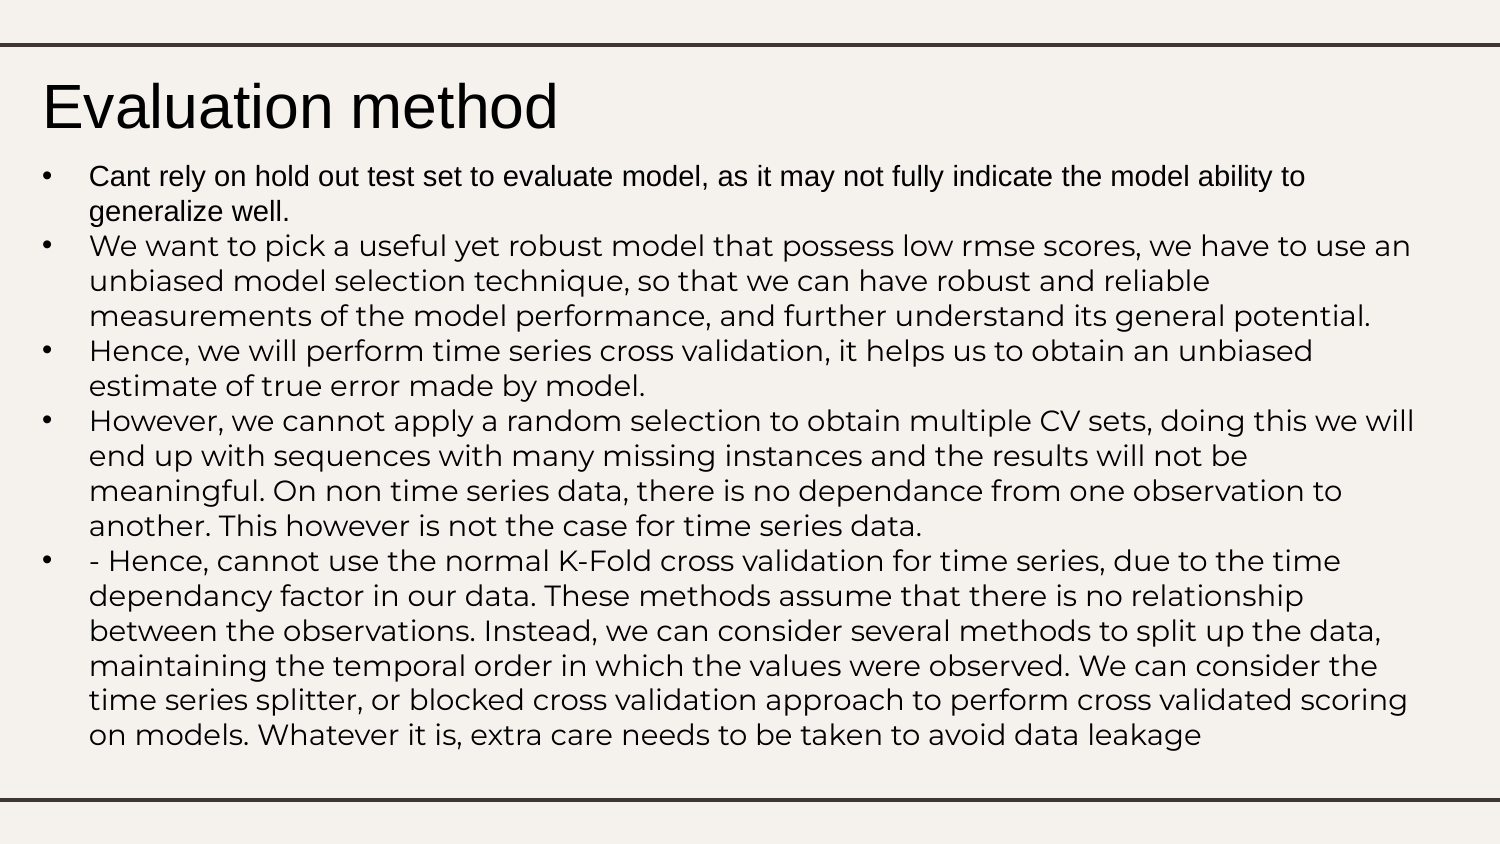

# Evaluation method

Cant rely on hold out test set to evaluate model, as it may not fully indicate the model ability to generalize well.
We want to pick a useful yet robust model that possess low rmse scores, we have to use an unbiased model selection technique, so that we can have robust and reliable measurements of the model performance, and further understand its general potential.
Hence, we will perform time series cross validation, it helps us to obtain an unbiased estimate of true error made by model.
However, we cannot apply a random selection to obtain multiple CV sets, doing this we will end up with sequences with many missing instances and the results will not be meaningful. On non time series data, there is no dependance from one observation to another. This however is not the case for time series data.
- Hence, cannot use the normal K-Fold cross validation for time series, due to the time dependancy factor in our data. These methods assume that there is no relationship between the observations. Instead, we can consider several methods to split up the data, maintaining the temporal order in which the values were observed. We can consider the time series splitter, or blocked cross validation approach to perform cross validated scoring on models. Whatever it is, extra care needs to be taken to avoid data leakage